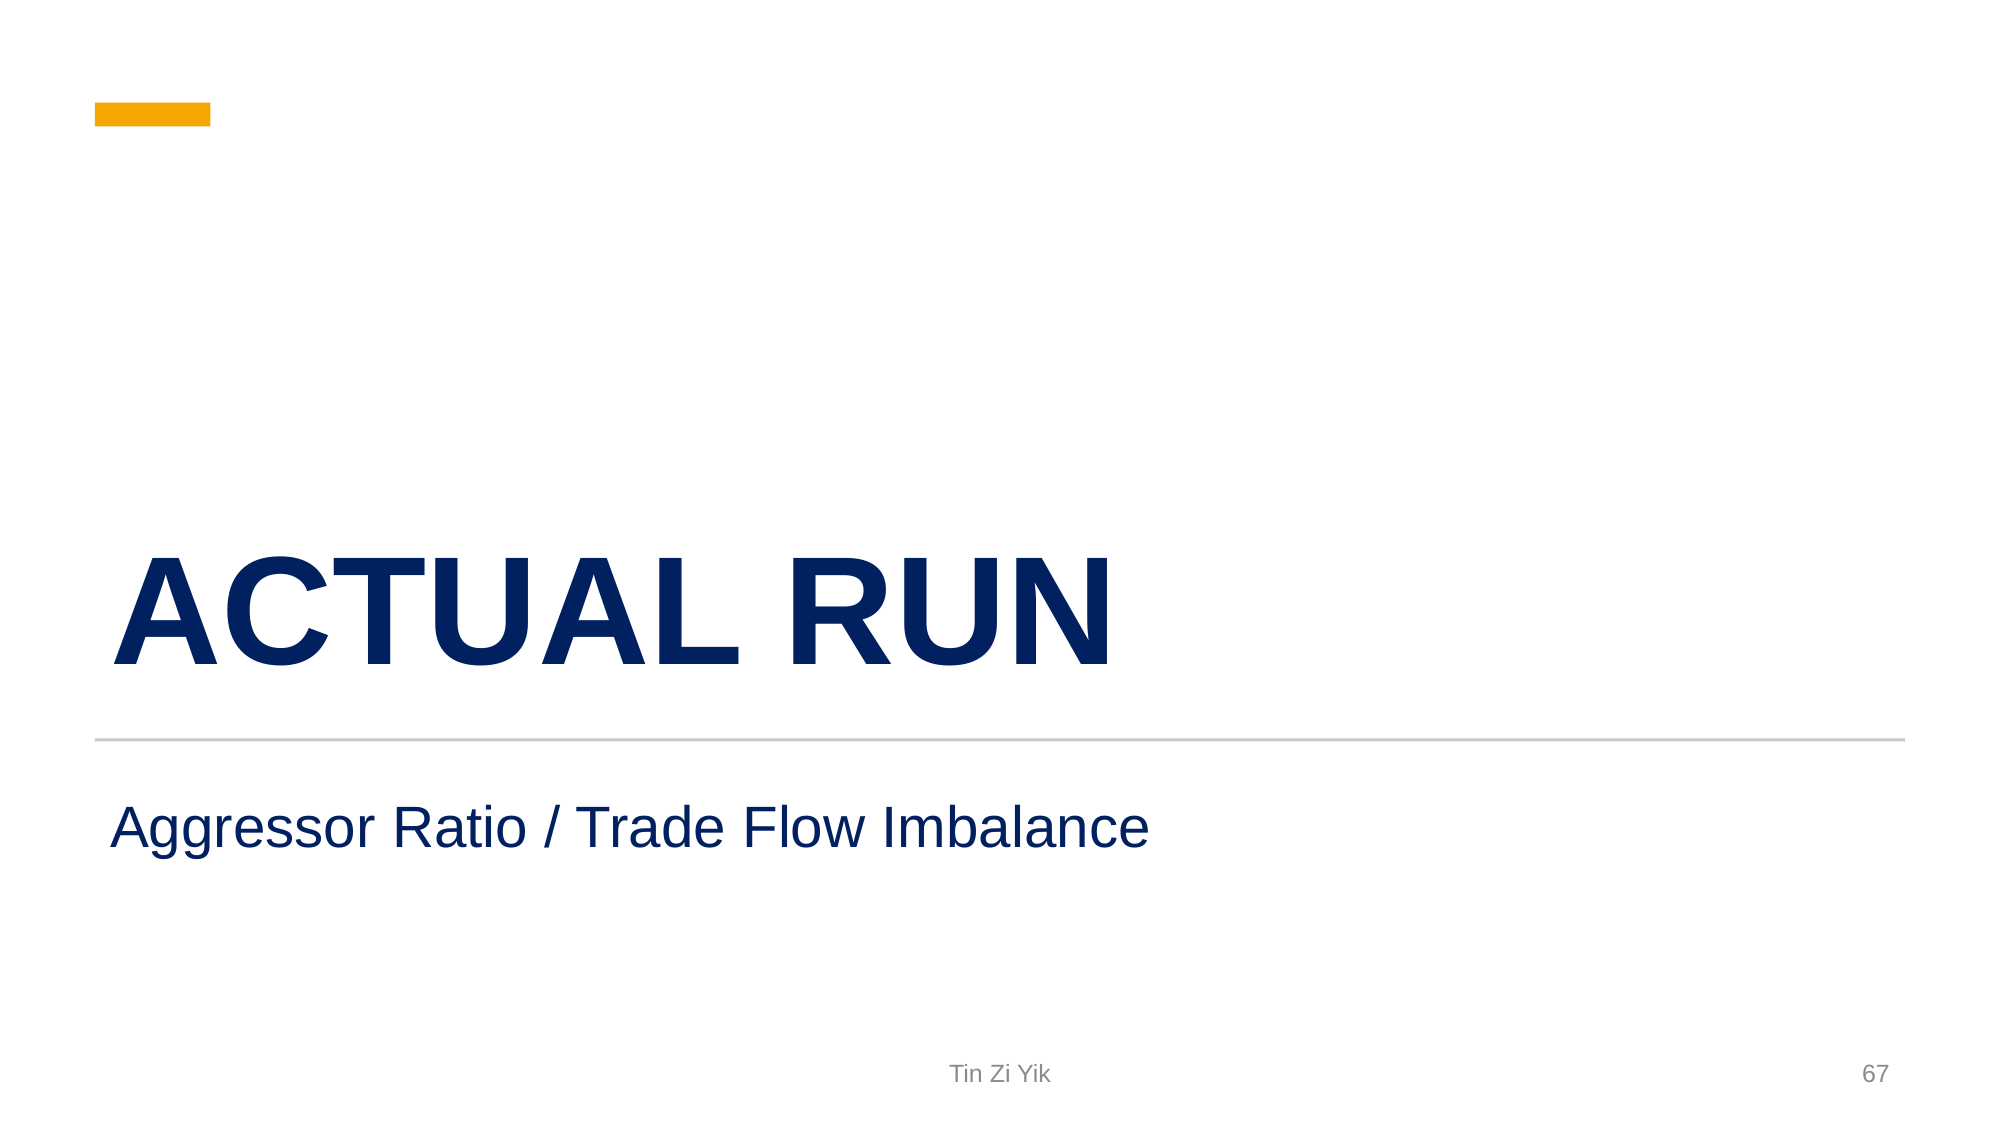

# ACTUAL RUN
Aggressor Ratio / Trade Flow Imbalance
Tin Zi Yik
67